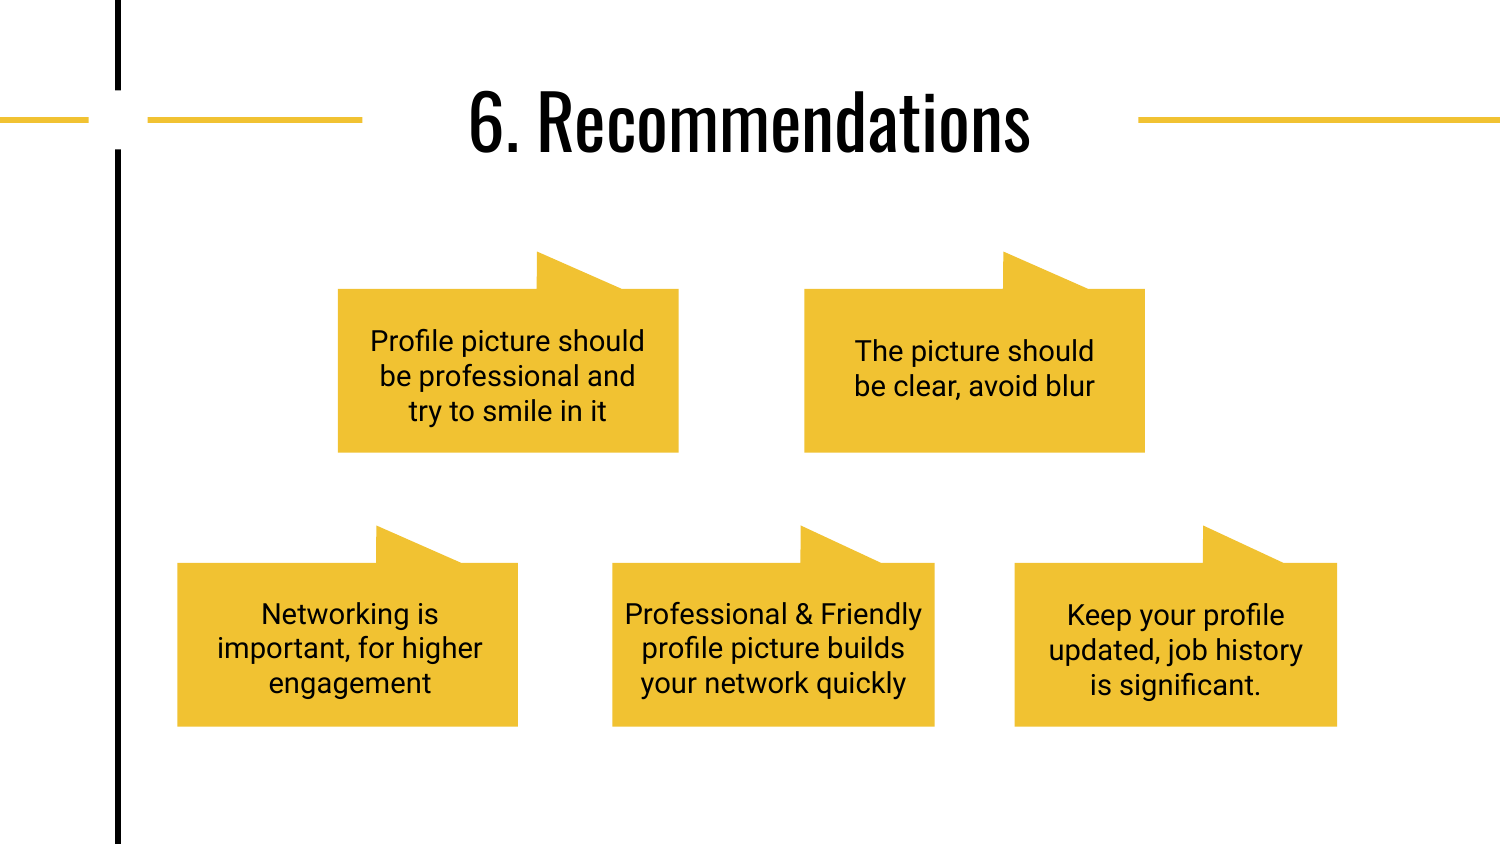

# 6. Recommendations

Profile picture should be professional and try to smile in it
The picture should be clear, avoid blur

Networking is important, for higher engagement
Professional & Friendly profile picture builds your network quickly
Keep your profile updated, job history is significant.